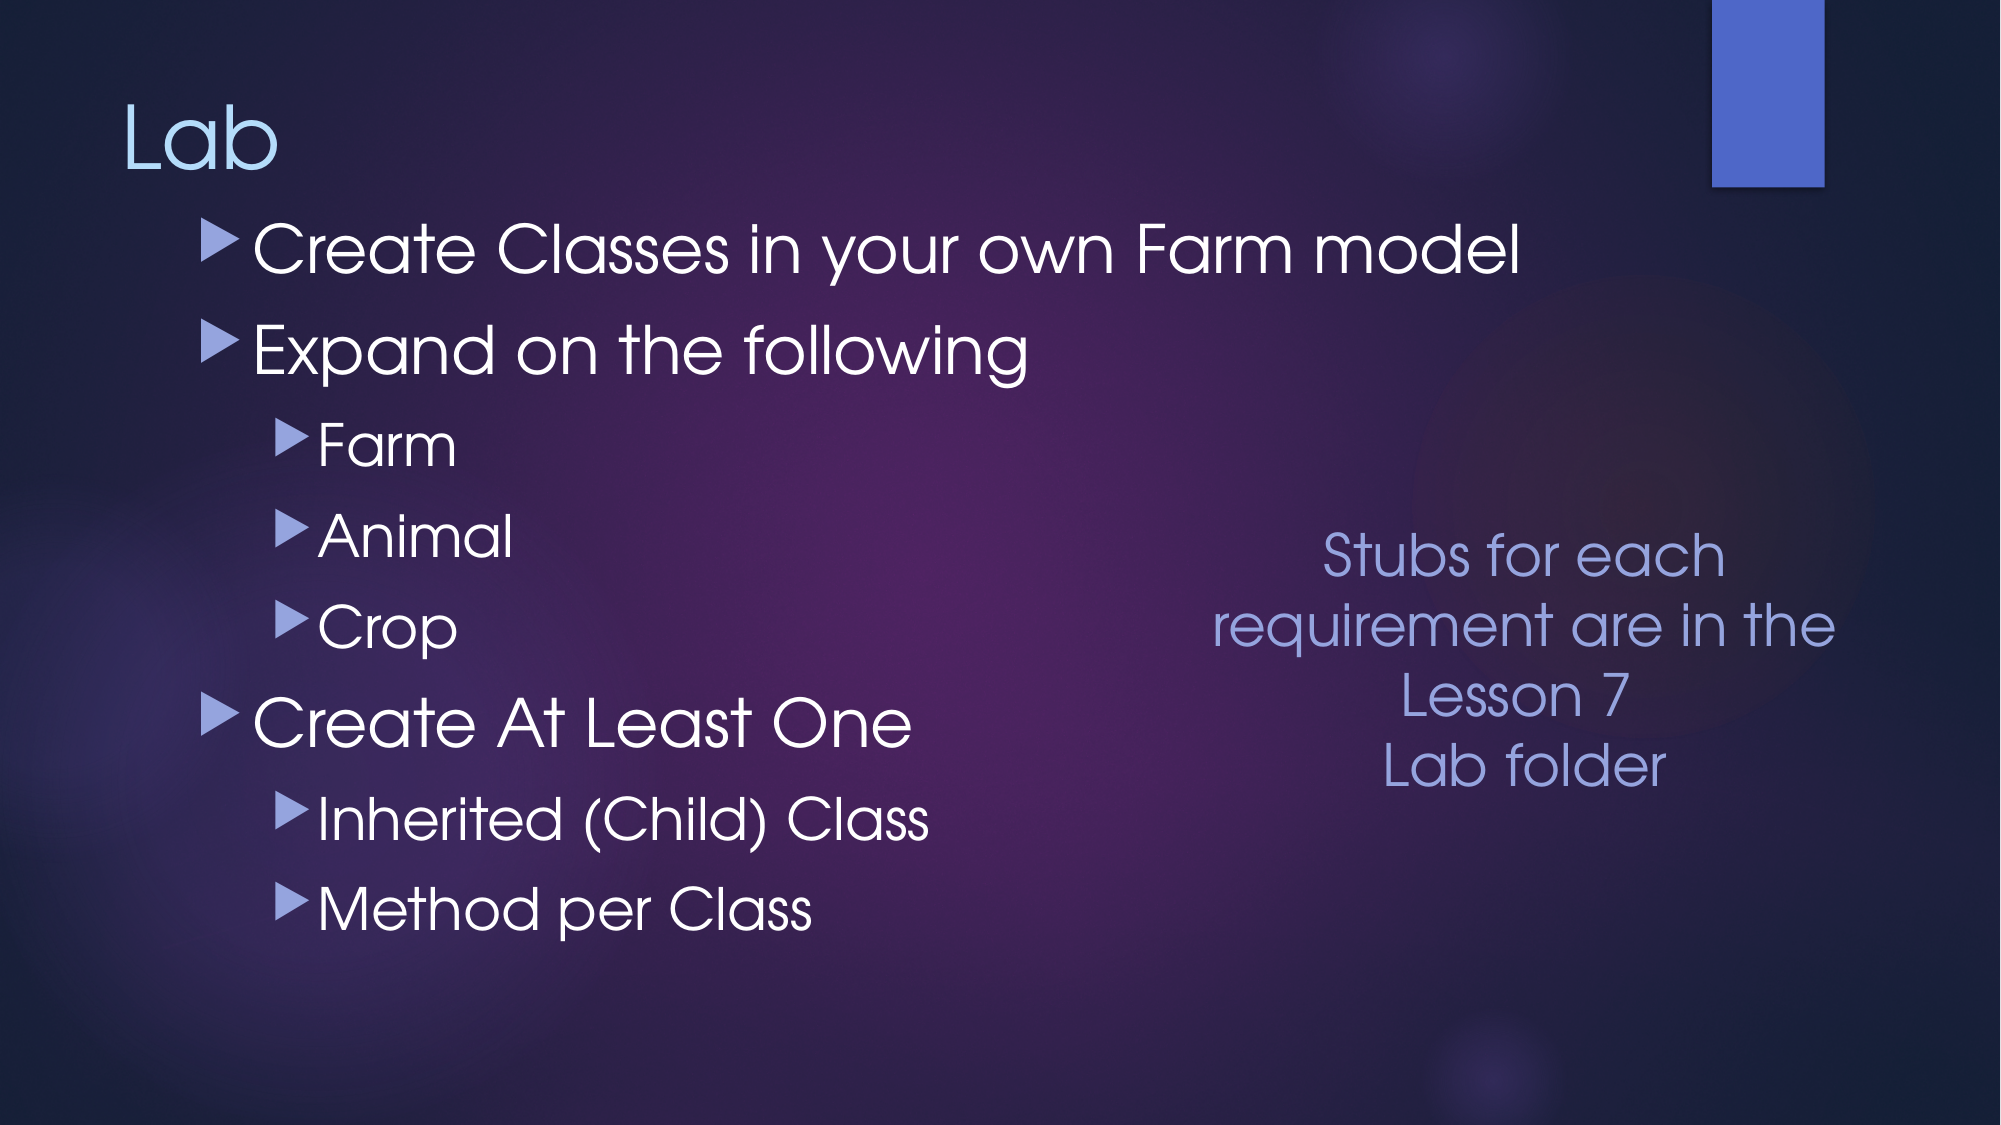

# Lab
Create Classes in your own Farm model
Expand on the following
Farm
Animal
Crop
Create At Least One
Inherited (Child) Class
Method per Class
Stubs for each requirement are in the
Lesson 7
Lab folder